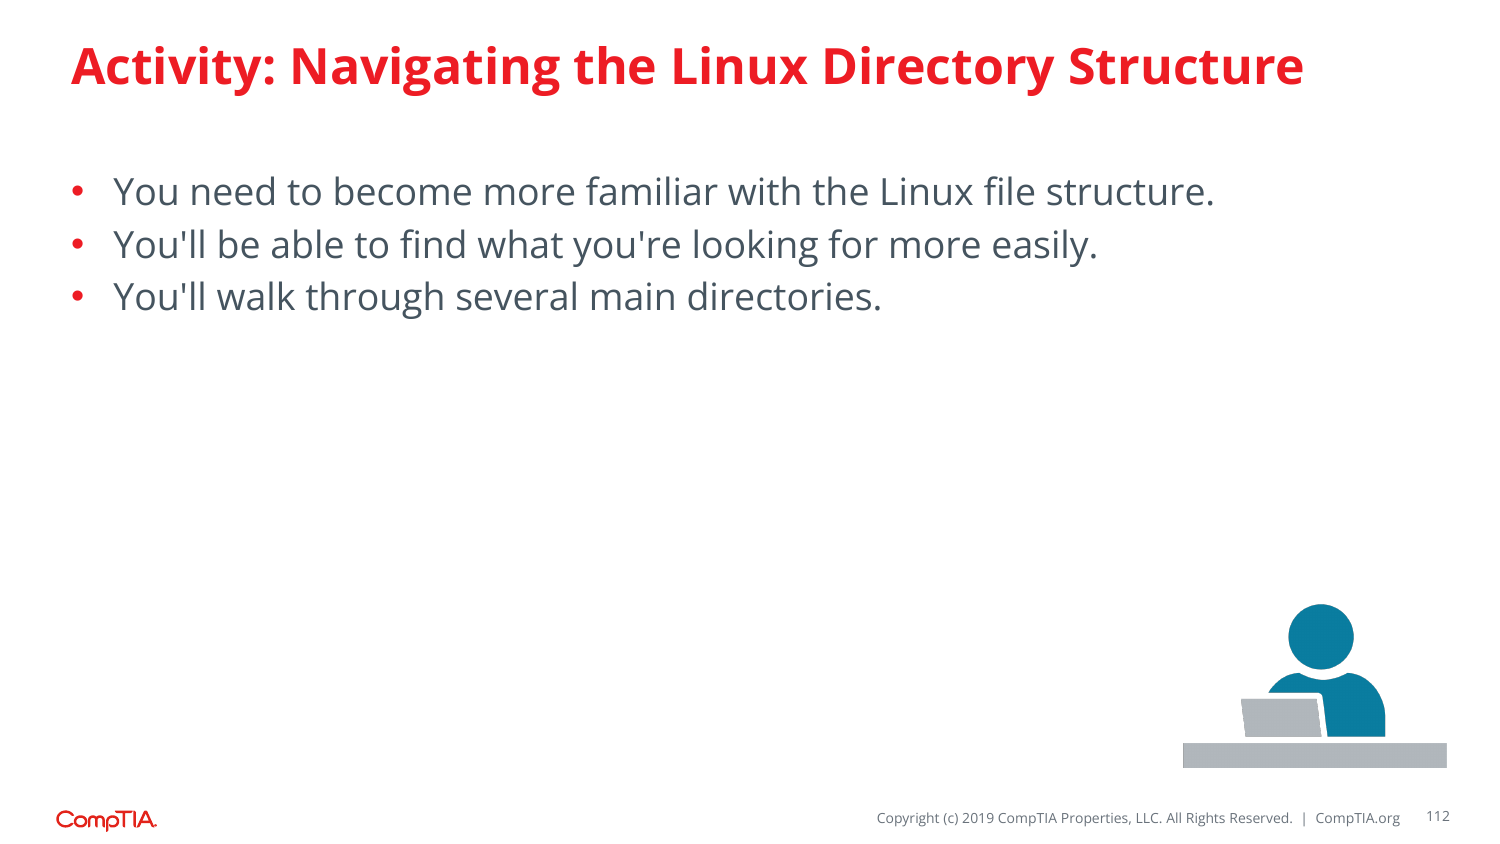

# Activity: Navigating the Linux Directory Structure
You need to become more familiar with the Linux file structure.
You'll be able to find what you're looking for more easily.
You'll walk through several main directories.
112